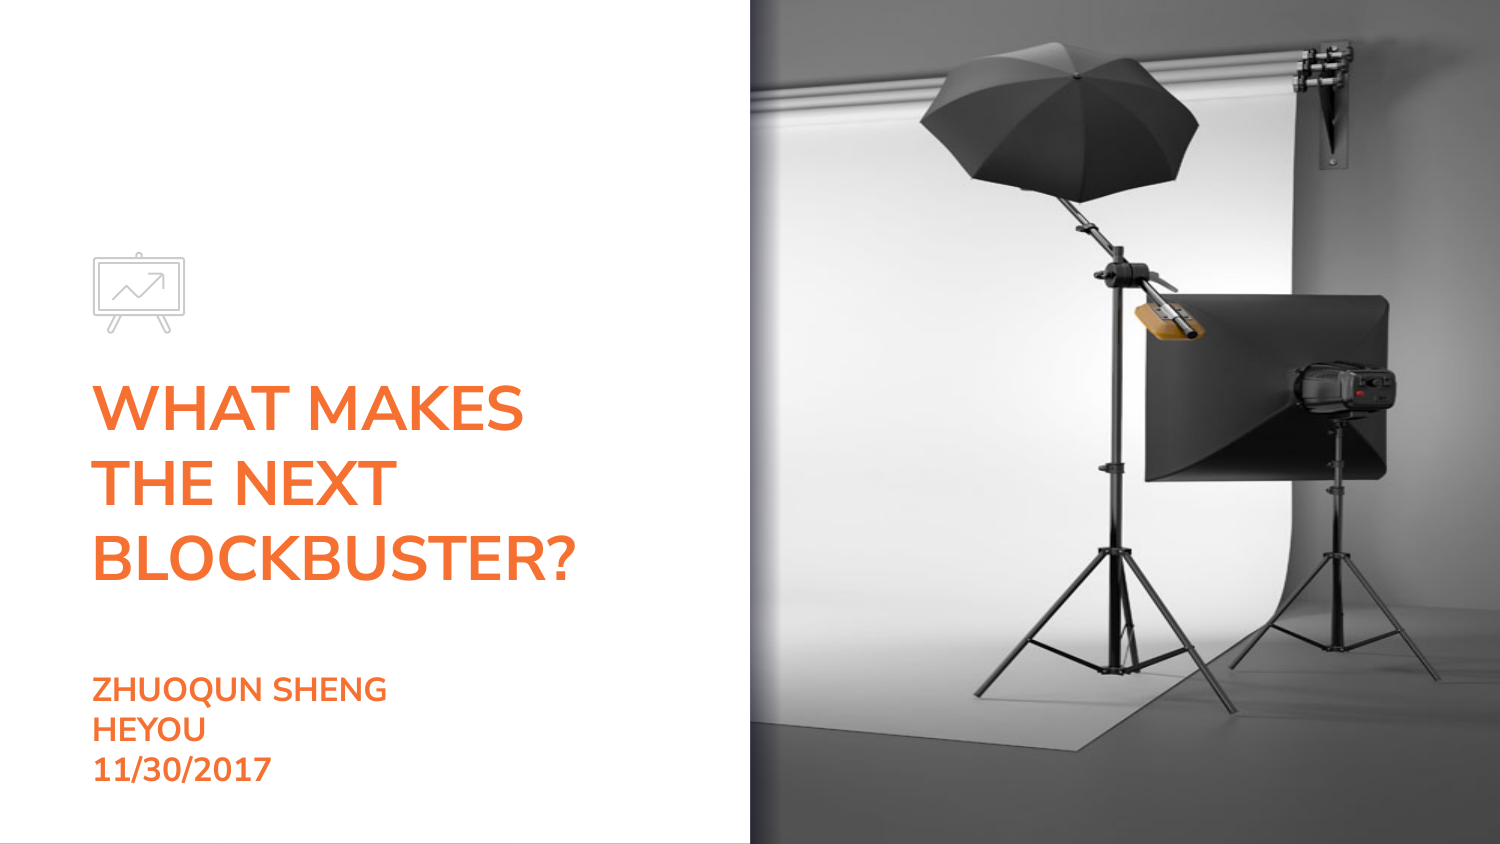

# WHAT MAKES THE NEXT BLOCKBUSTER? ZHUOQUN SHENG HEYOU 11/30/2017